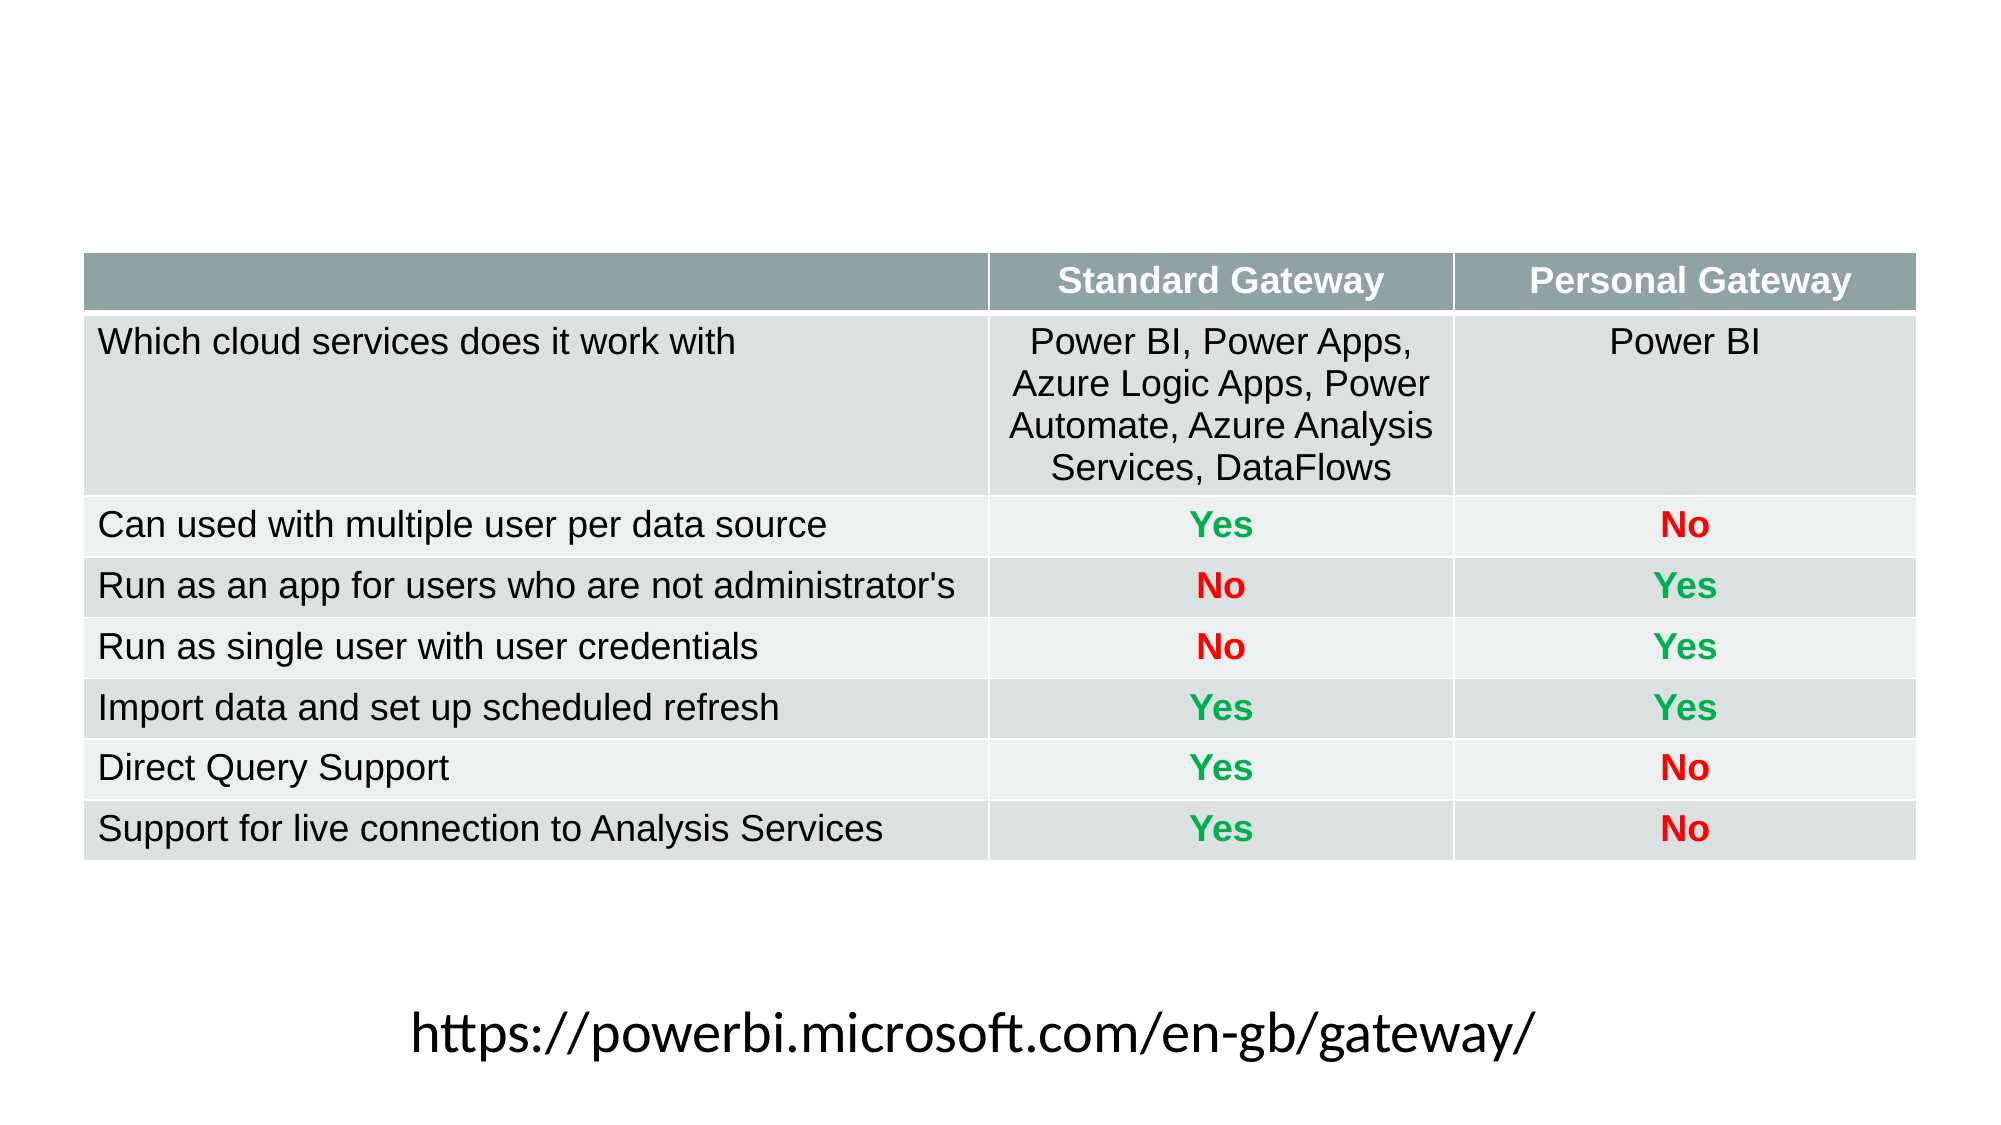

|  | Standard Gateway | Personal Gateway |
| --- | --- | --- |
| Which cloud services does it work with | Power BI, Power Apps, Azure Logic Apps, Power Automate, Azure Analysis Services, DataFlows | Power BI |
| Can used with multiple user per data source | Yes | No |
| Run as an app for users who are not administrator's | No | Yes |
| Run as single user with user credentials | No | Yes |
| Import data and set up scheduled refresh | Yes | Yes |
| Direct Query Support | Yes | No |
| Support for live connection to Analysis Services | Yes | No |
https://powerbi.microsoft.com/en-gb/gateway/